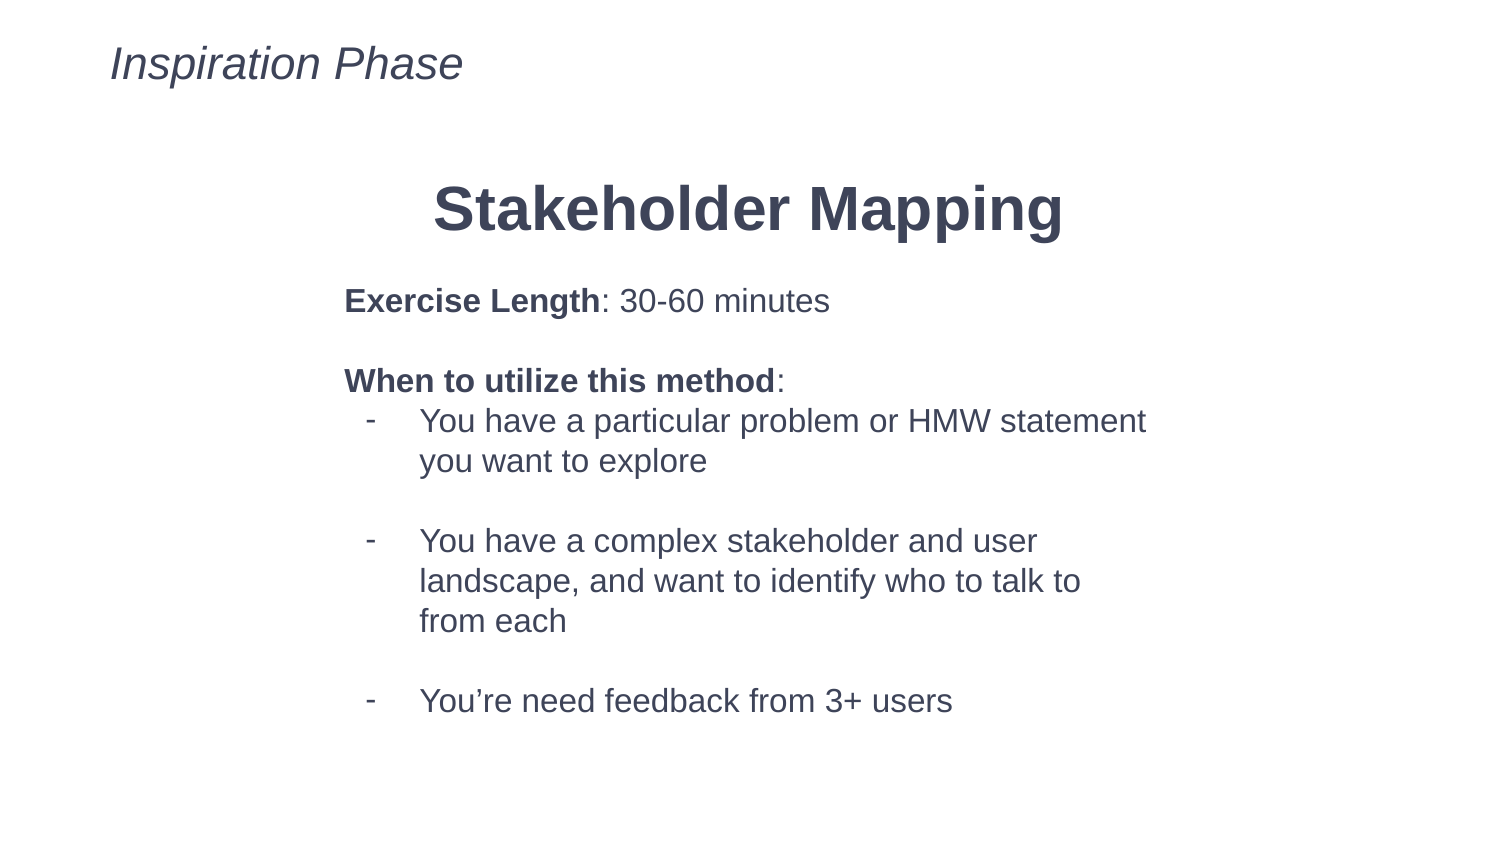

Inspiration Phase
Stakeholder Mapping
Exercise Length: 30-60 minutes
When to utilize this method:
You have a particular problem or HMW statement you want to explore
You have a complex stakeholder and user landscape, and want to identify who to talk to from each
You’re need feedback from 3+ users